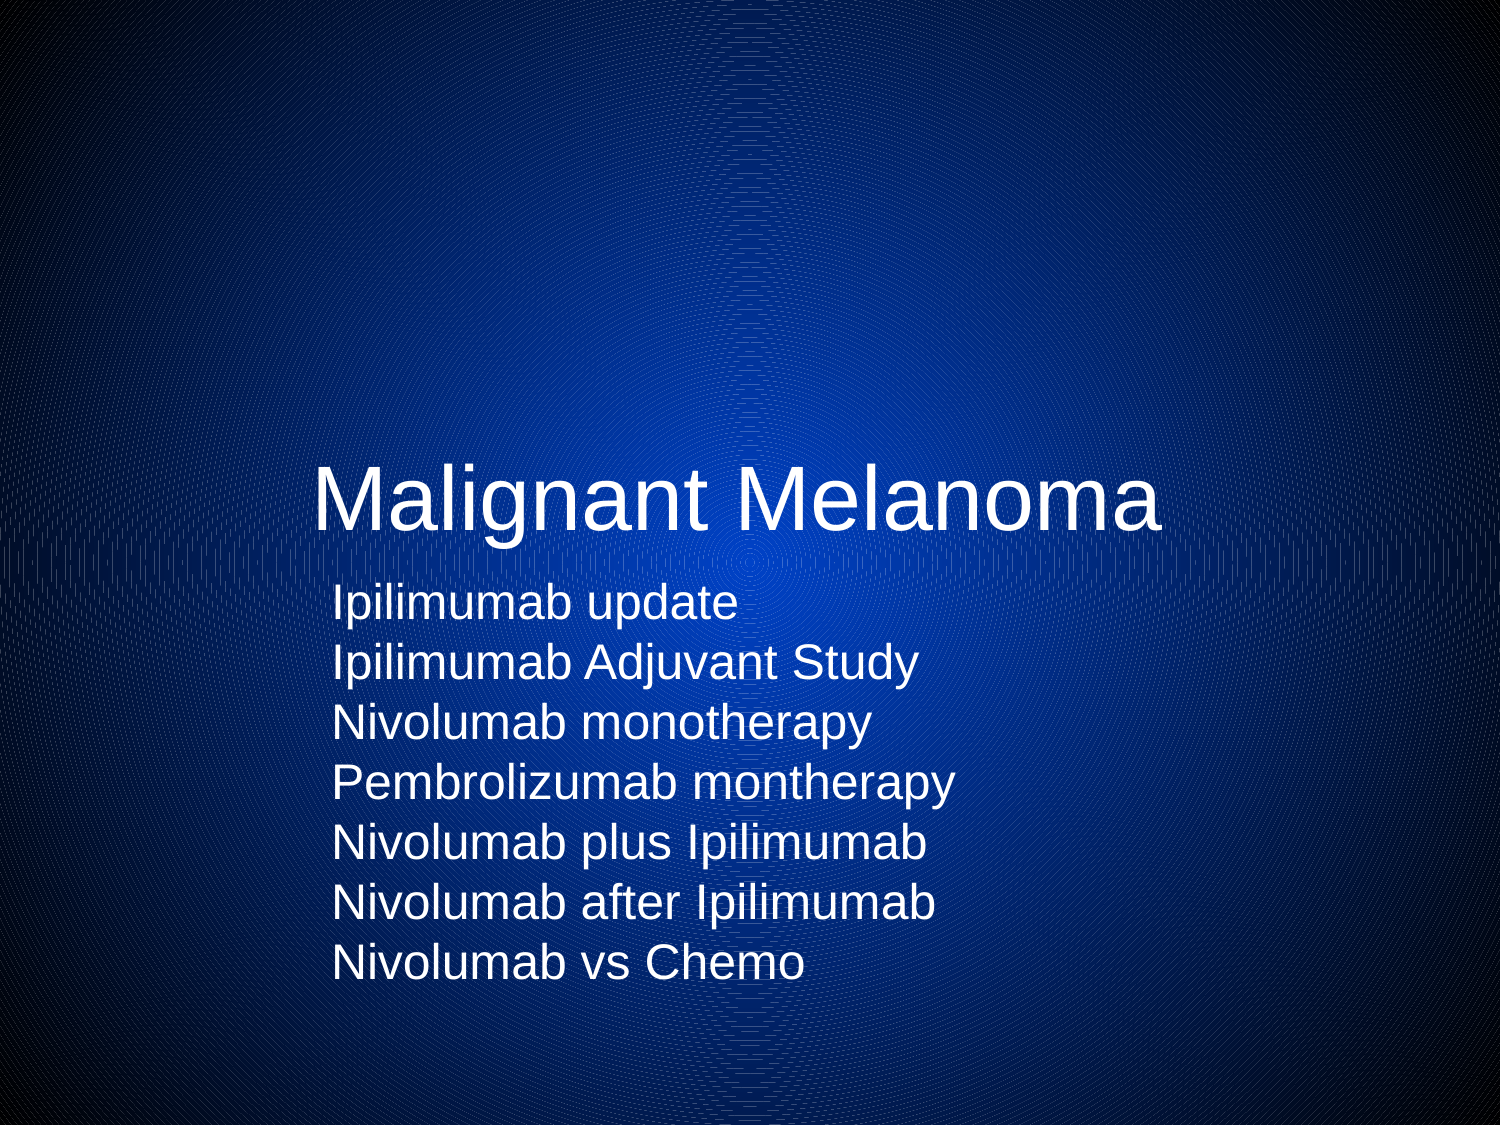

# Malignant Melanoma
Ipilimumab update
Ipilimumab Adjuvant Study
Nivolumab monotherapy
Pembrolizumab montherapy
Nivolumab plus Ipilimumab
Nivolumab after Ipilimumab
Nivolumab vs Chemo